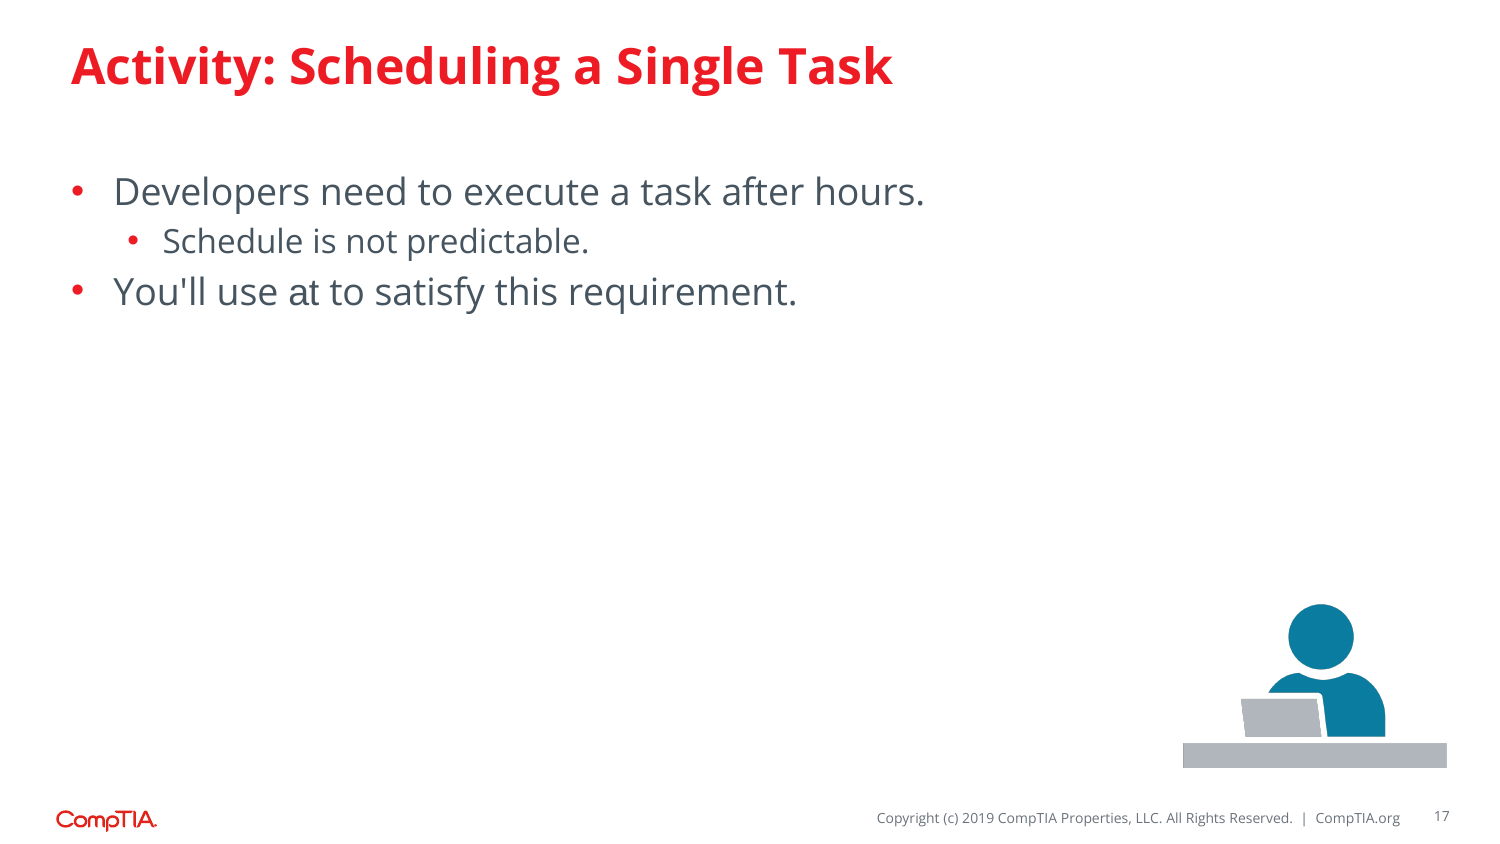

# Activity: Scheduling a Single Task
Developers need to execute a task after hours.
Schedule is not predictable.
You'll use at to satisfy this requirement.
17